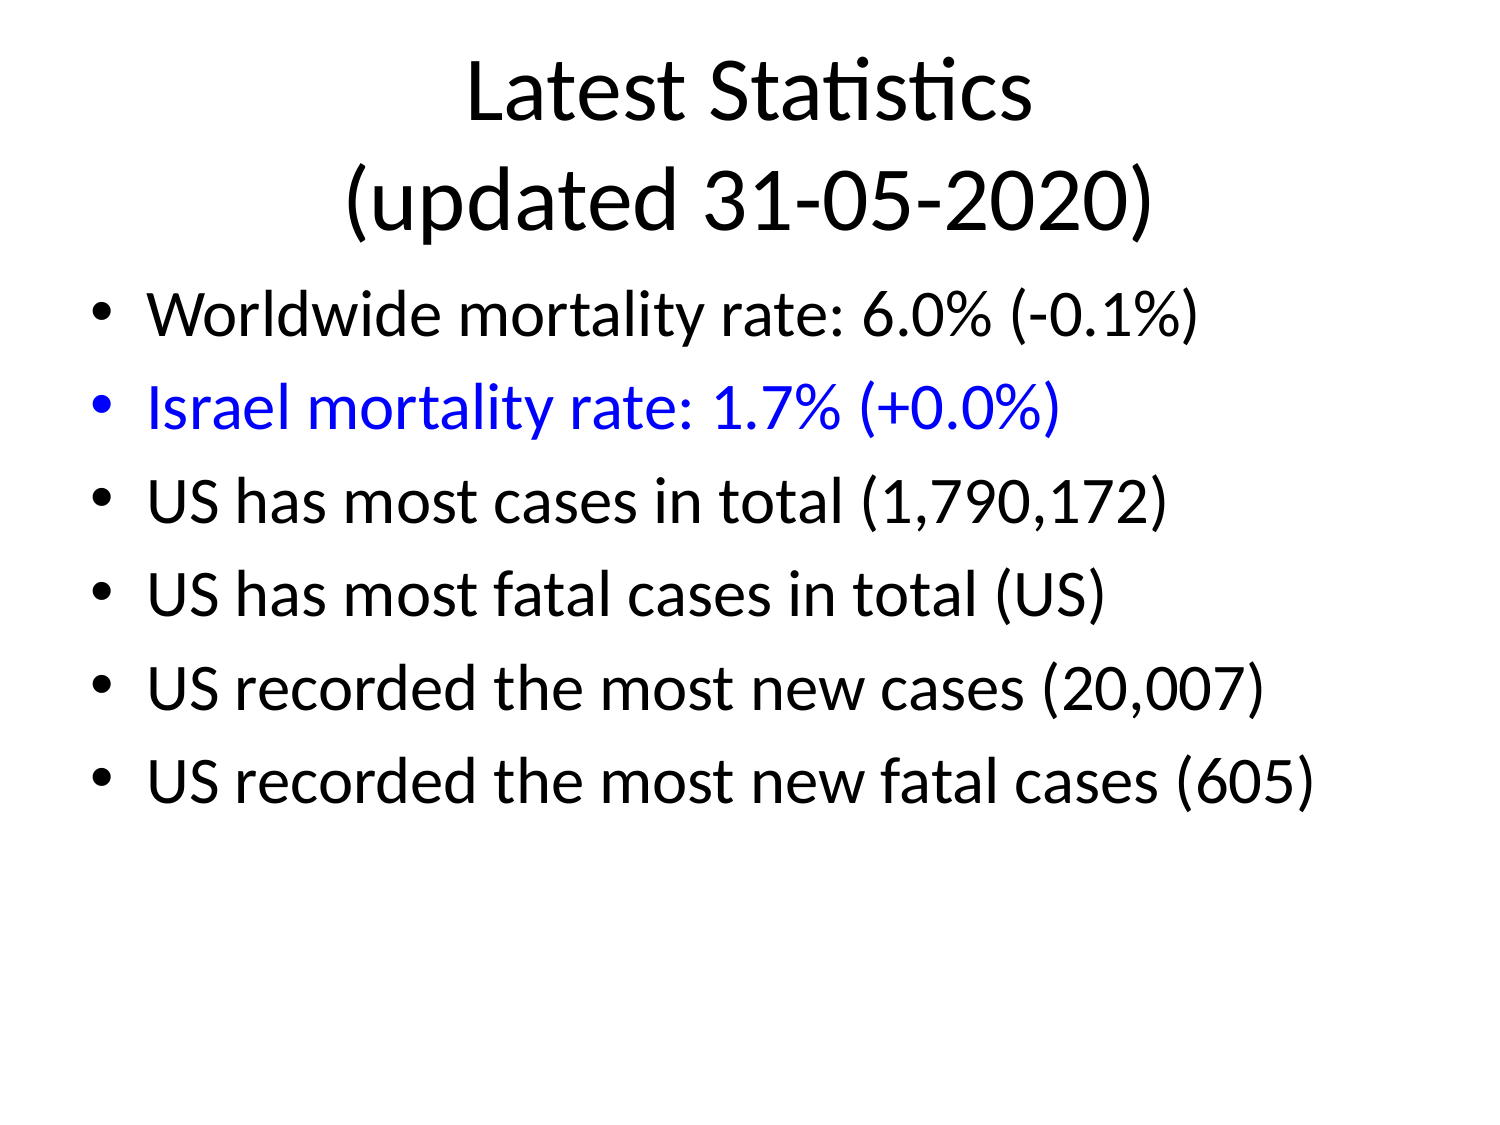

# Latest Statistics
(updated 31-05-2020)
Worldwide mortality rate: 6.0% (-0.1%)
Israel mortality rate: 1.7% (+0.0%)
US has most cases in total (1,790,172)
US has most fatal cases in total (US)
US recorded the most new cases (20,007)
US recorded the most new fatal cases (605)